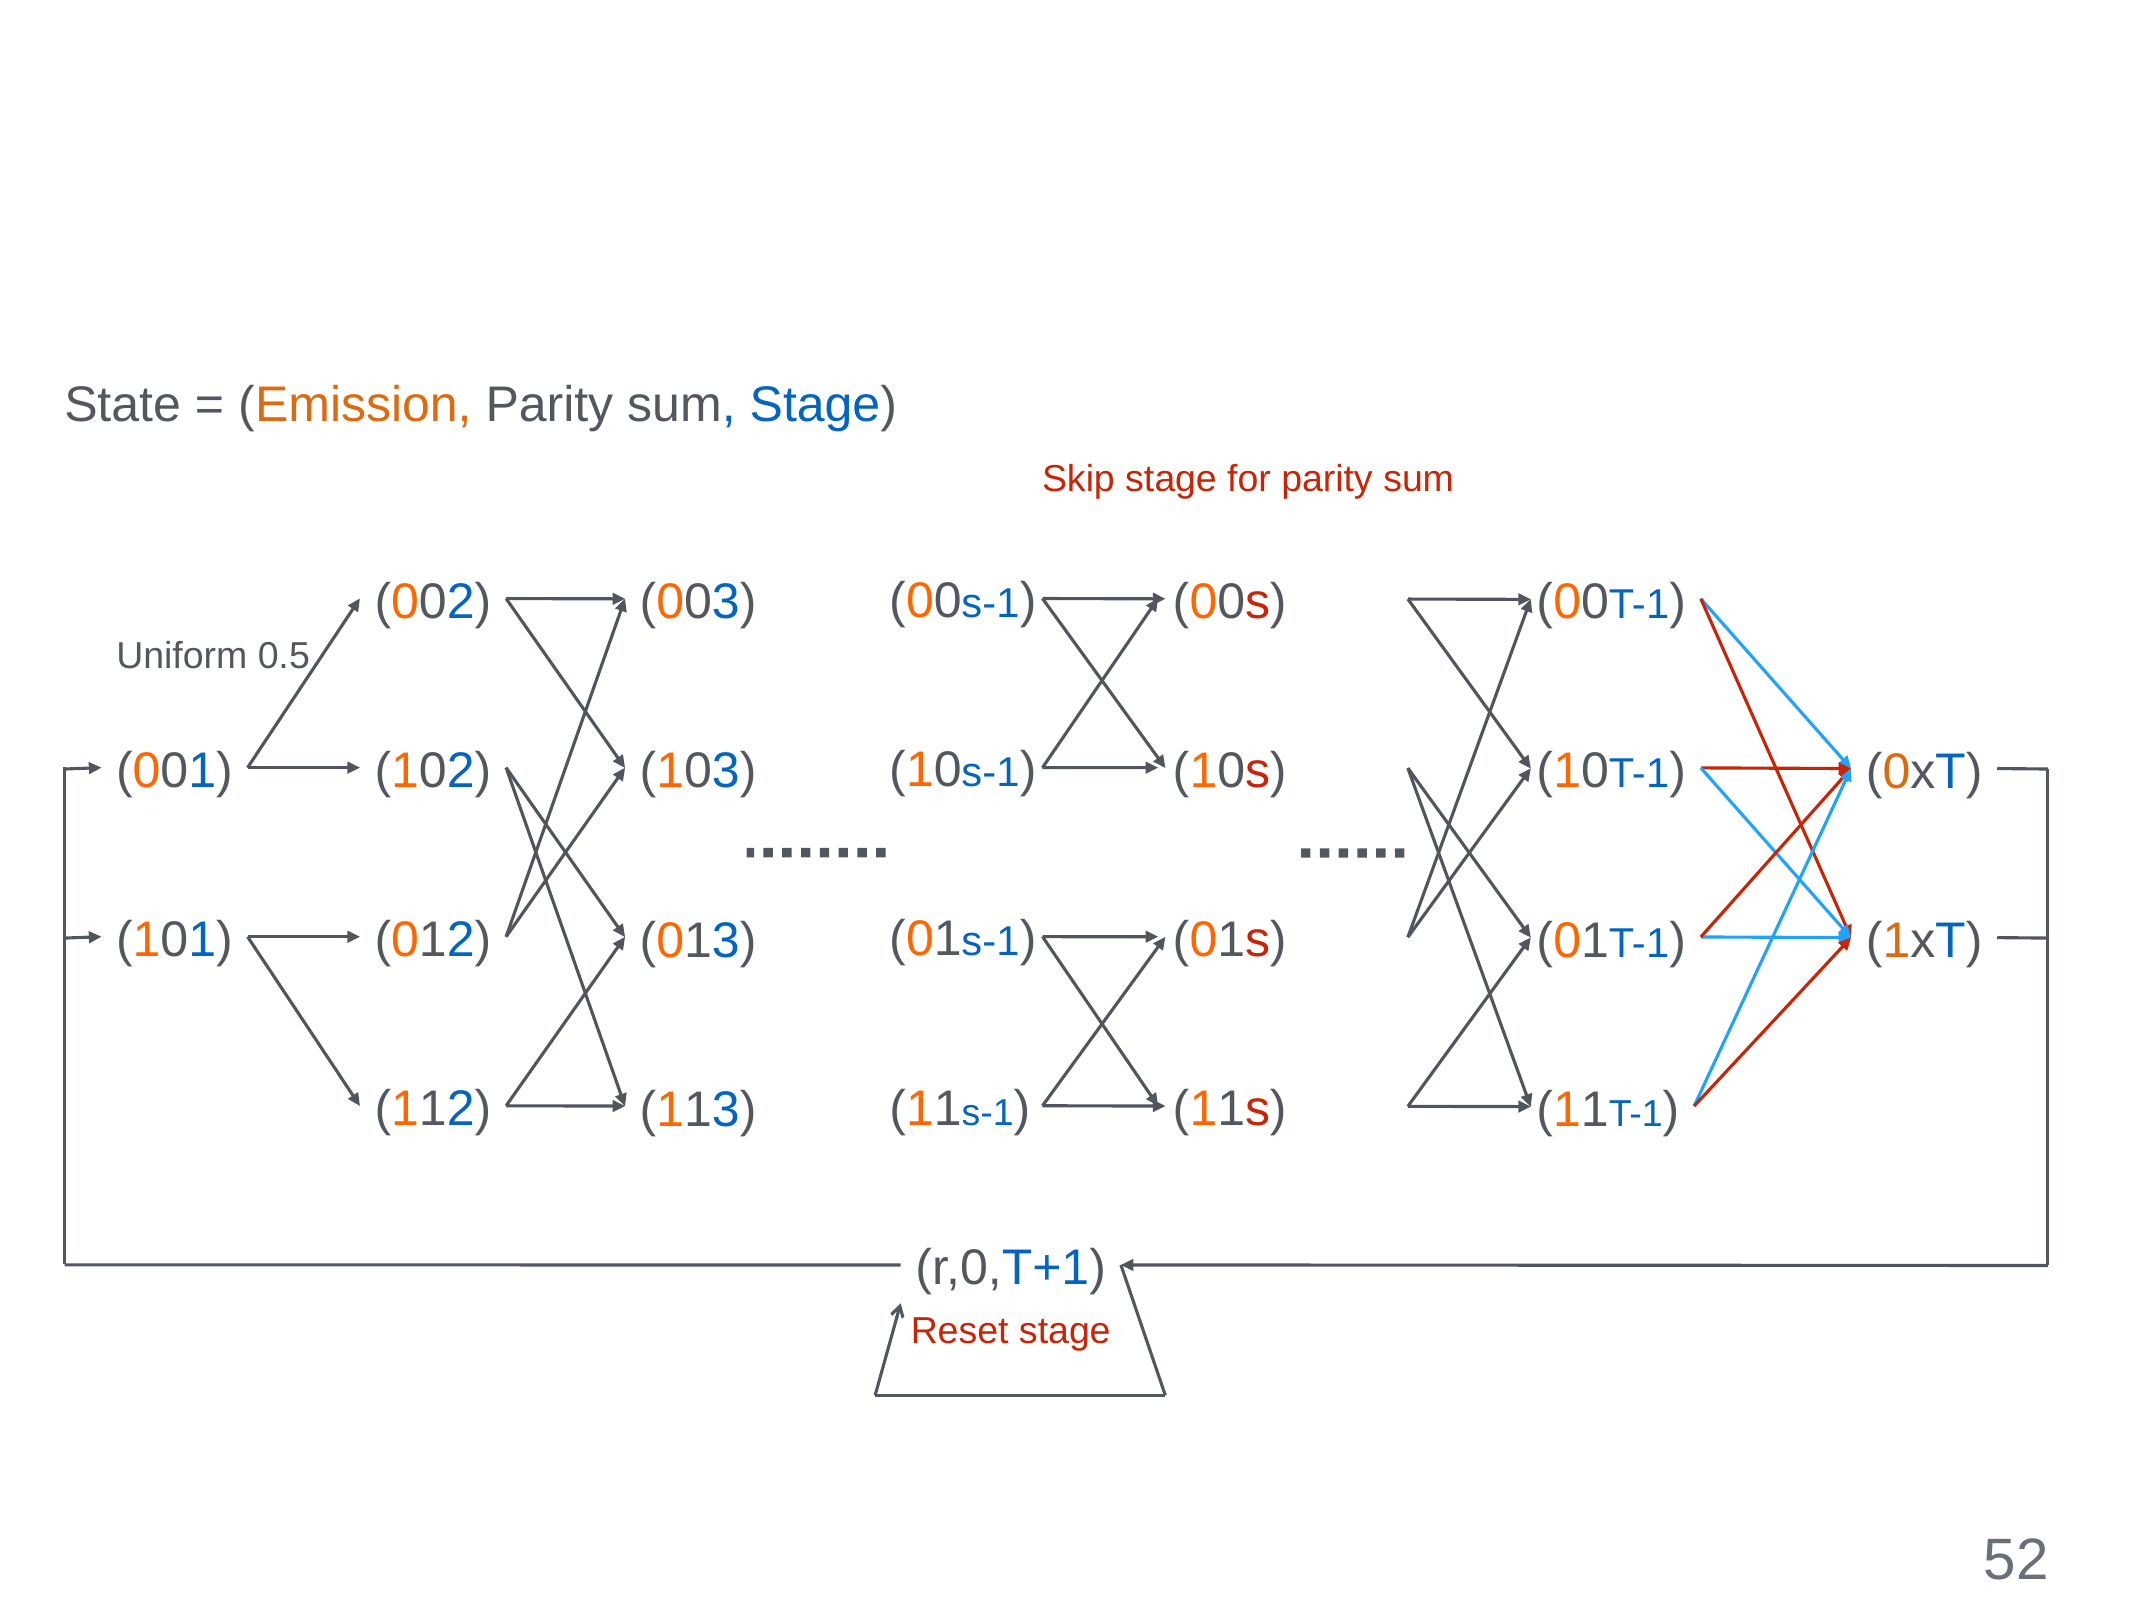

State = (Emission, Parity sum, Stage)
Skip stage for parity sum
(00s-1)
(002)
(00s)
(003)
(00T-1)

Uniform 0.5
(10s-1)
(001)
(102)
(10s)
(103)
(10T-1)
(0xT)
(01s-1)
(101)
(012)
(01s)
(013)
(01T-1)
(1xT)

(11s-1)
(112)
(11s)
(113)
(11T-1)
(r,0,T+1)
Reset stage